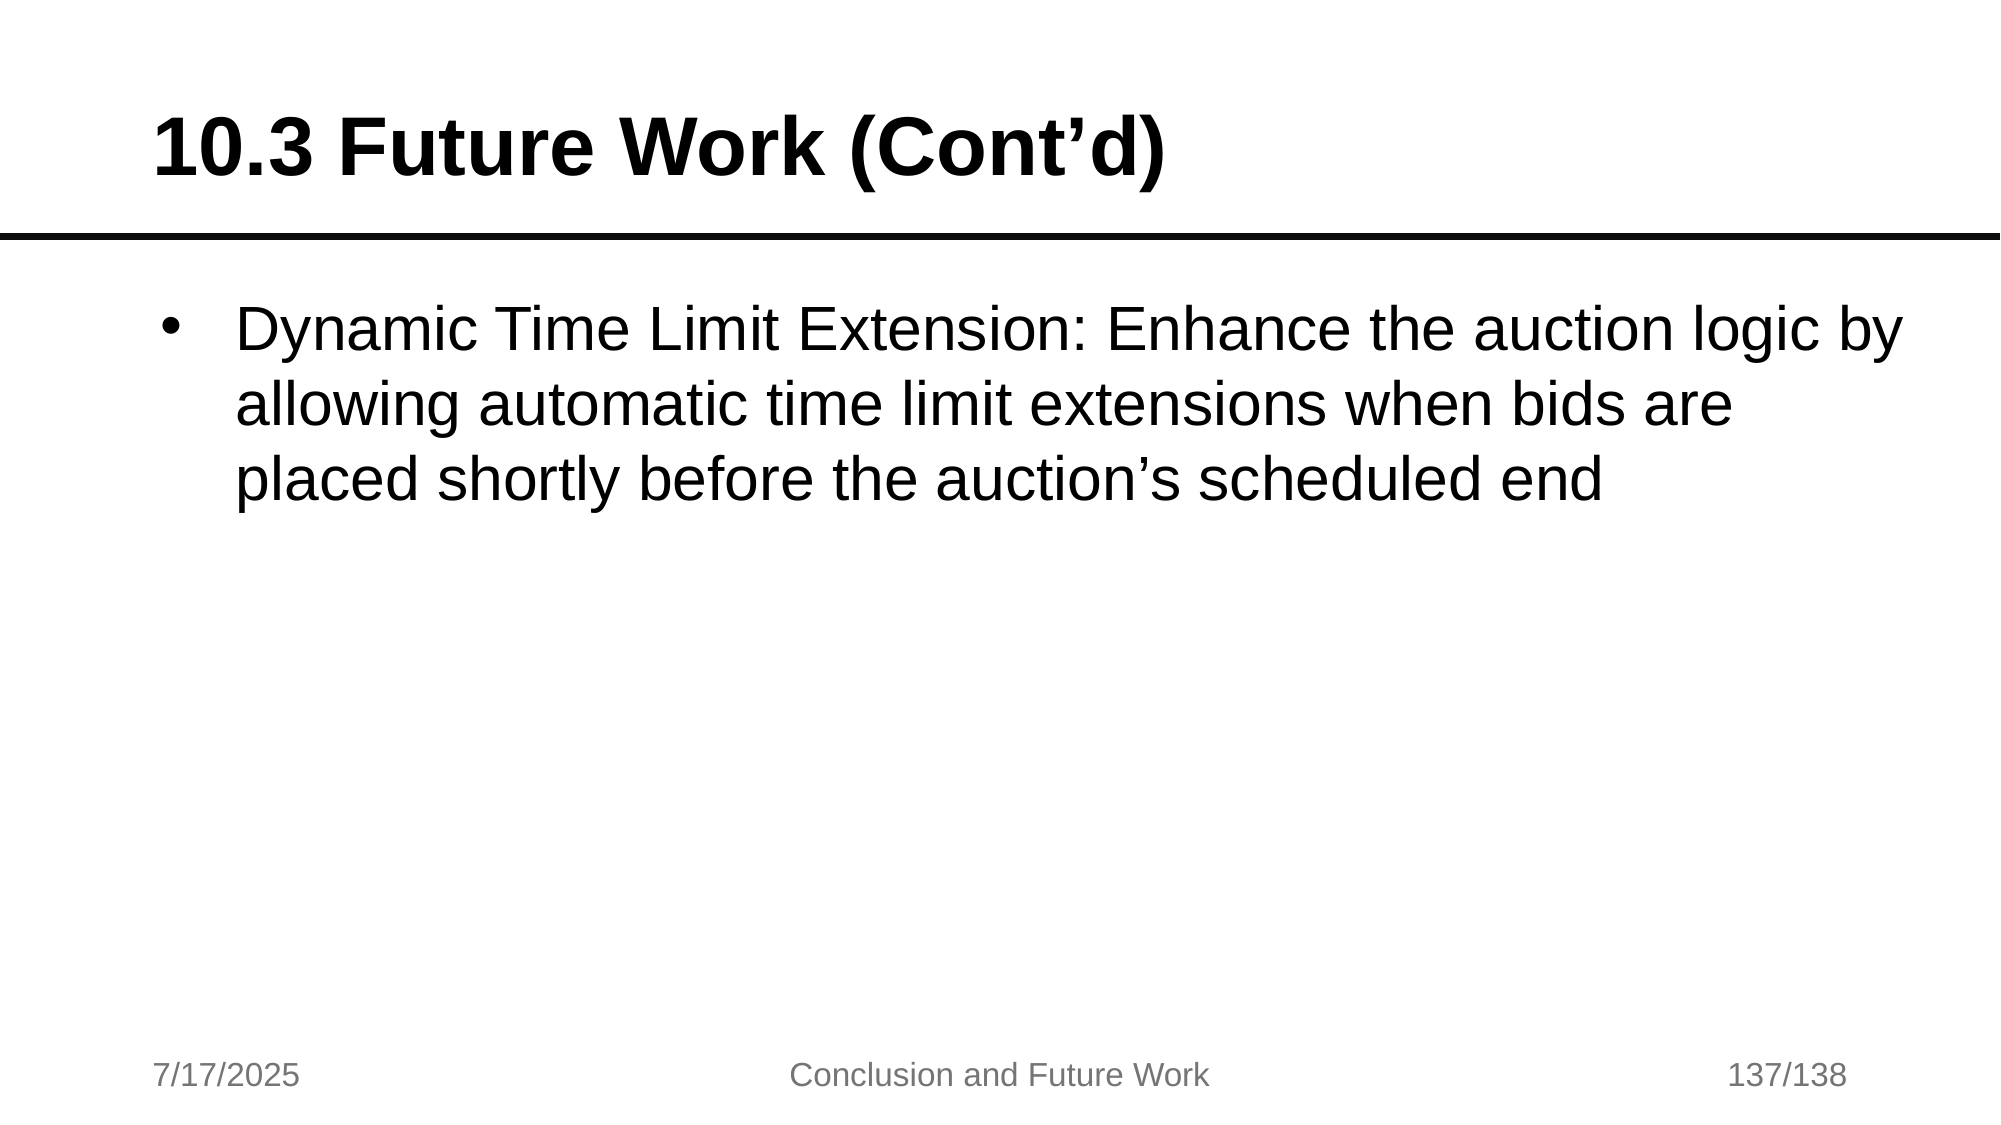

# 10.3 Future Work (Cont’d)
Dynamic Time Limit Extension: Enhance the auction logic by allowing automatic time limit extensions when bids are placed shortly before the auction’s scheduled end

7/17/2025
Conclusion and Future Work
137/138